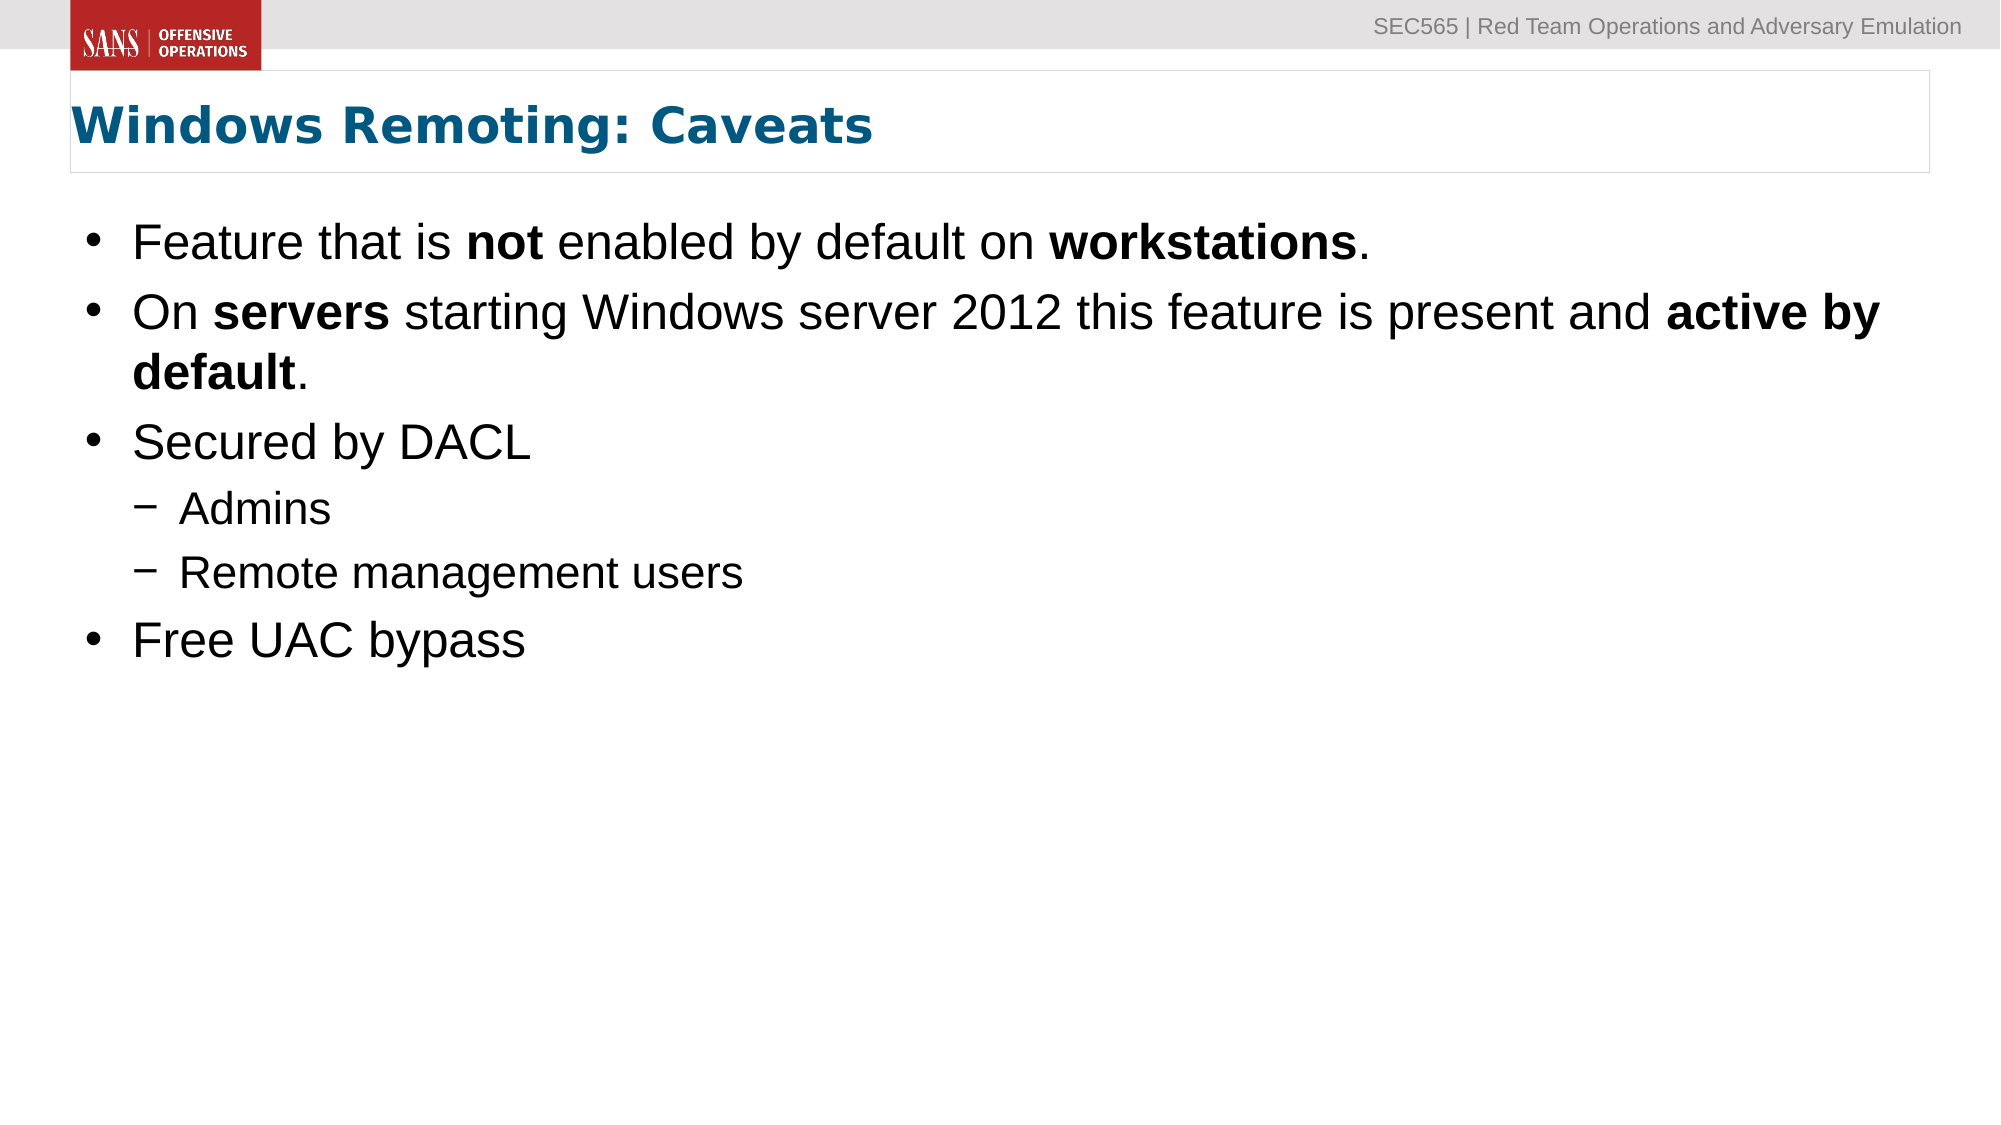

# Windows Remoting: Caveats
Feature that is not enabled by default on workstations.
On servers starting Windows server 2012 this feature is present and active by default.
Secured by DACL
Admins
Remote management users
Free UAC bypass